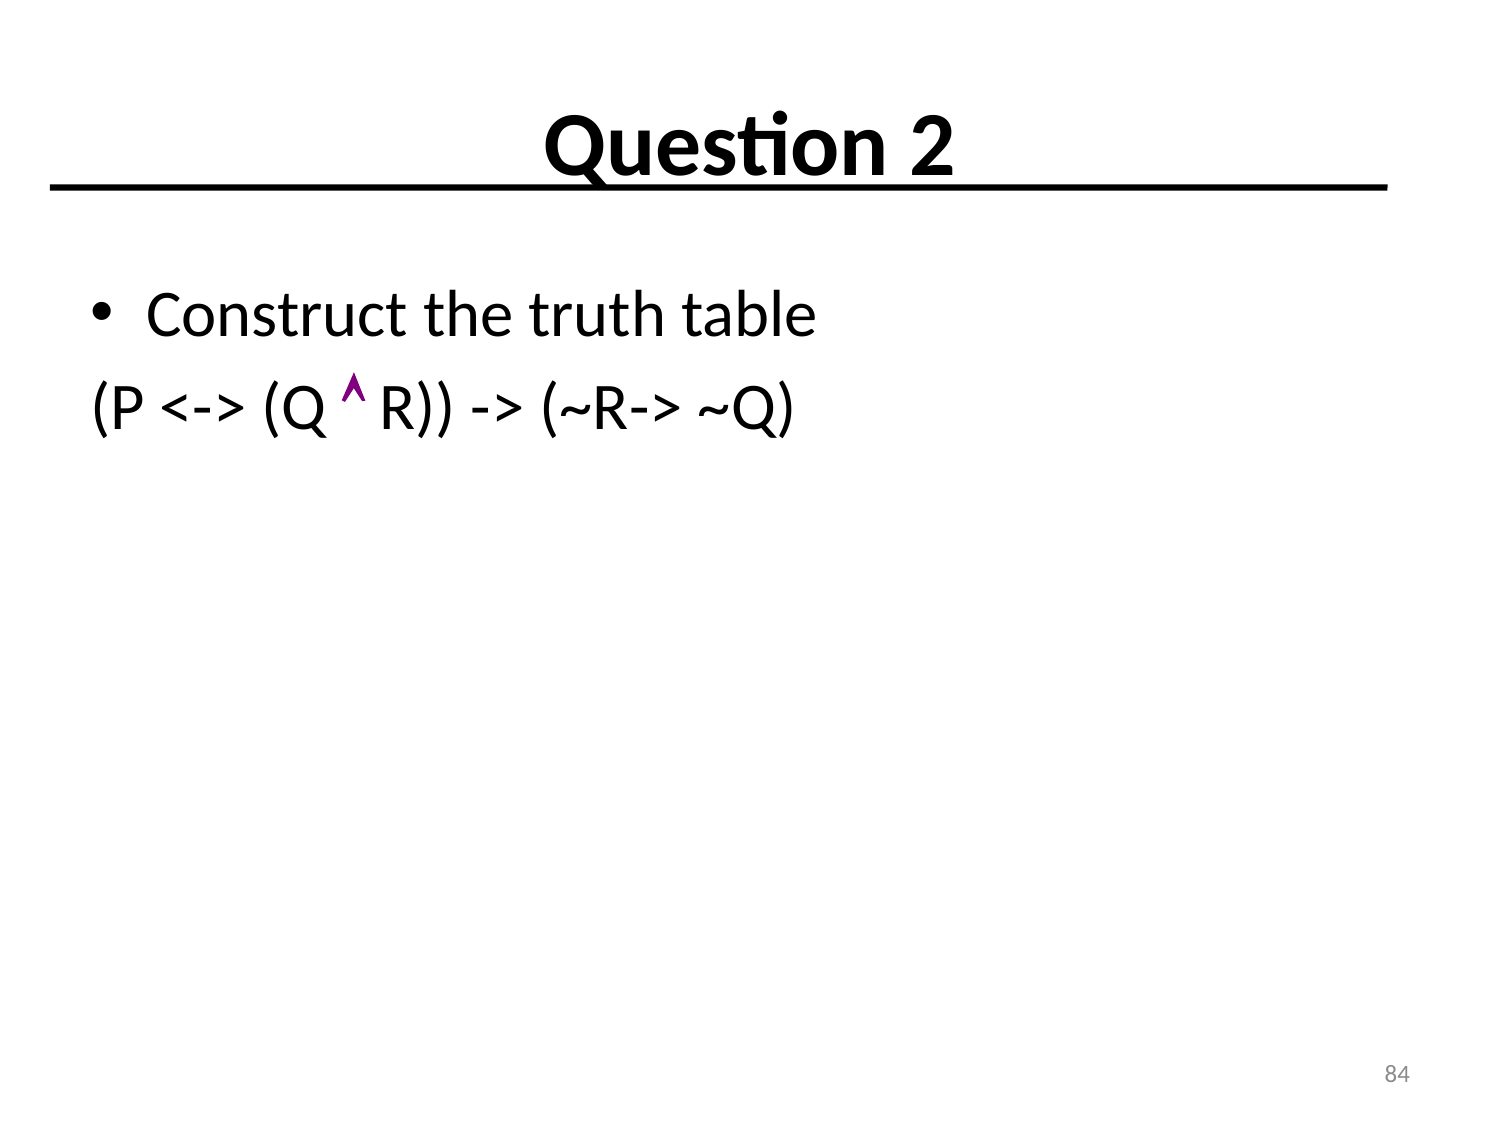

# Question 2

Construct the truth table
(P <-> (Q ∧ R)) -> (~R-> ~Q)
84